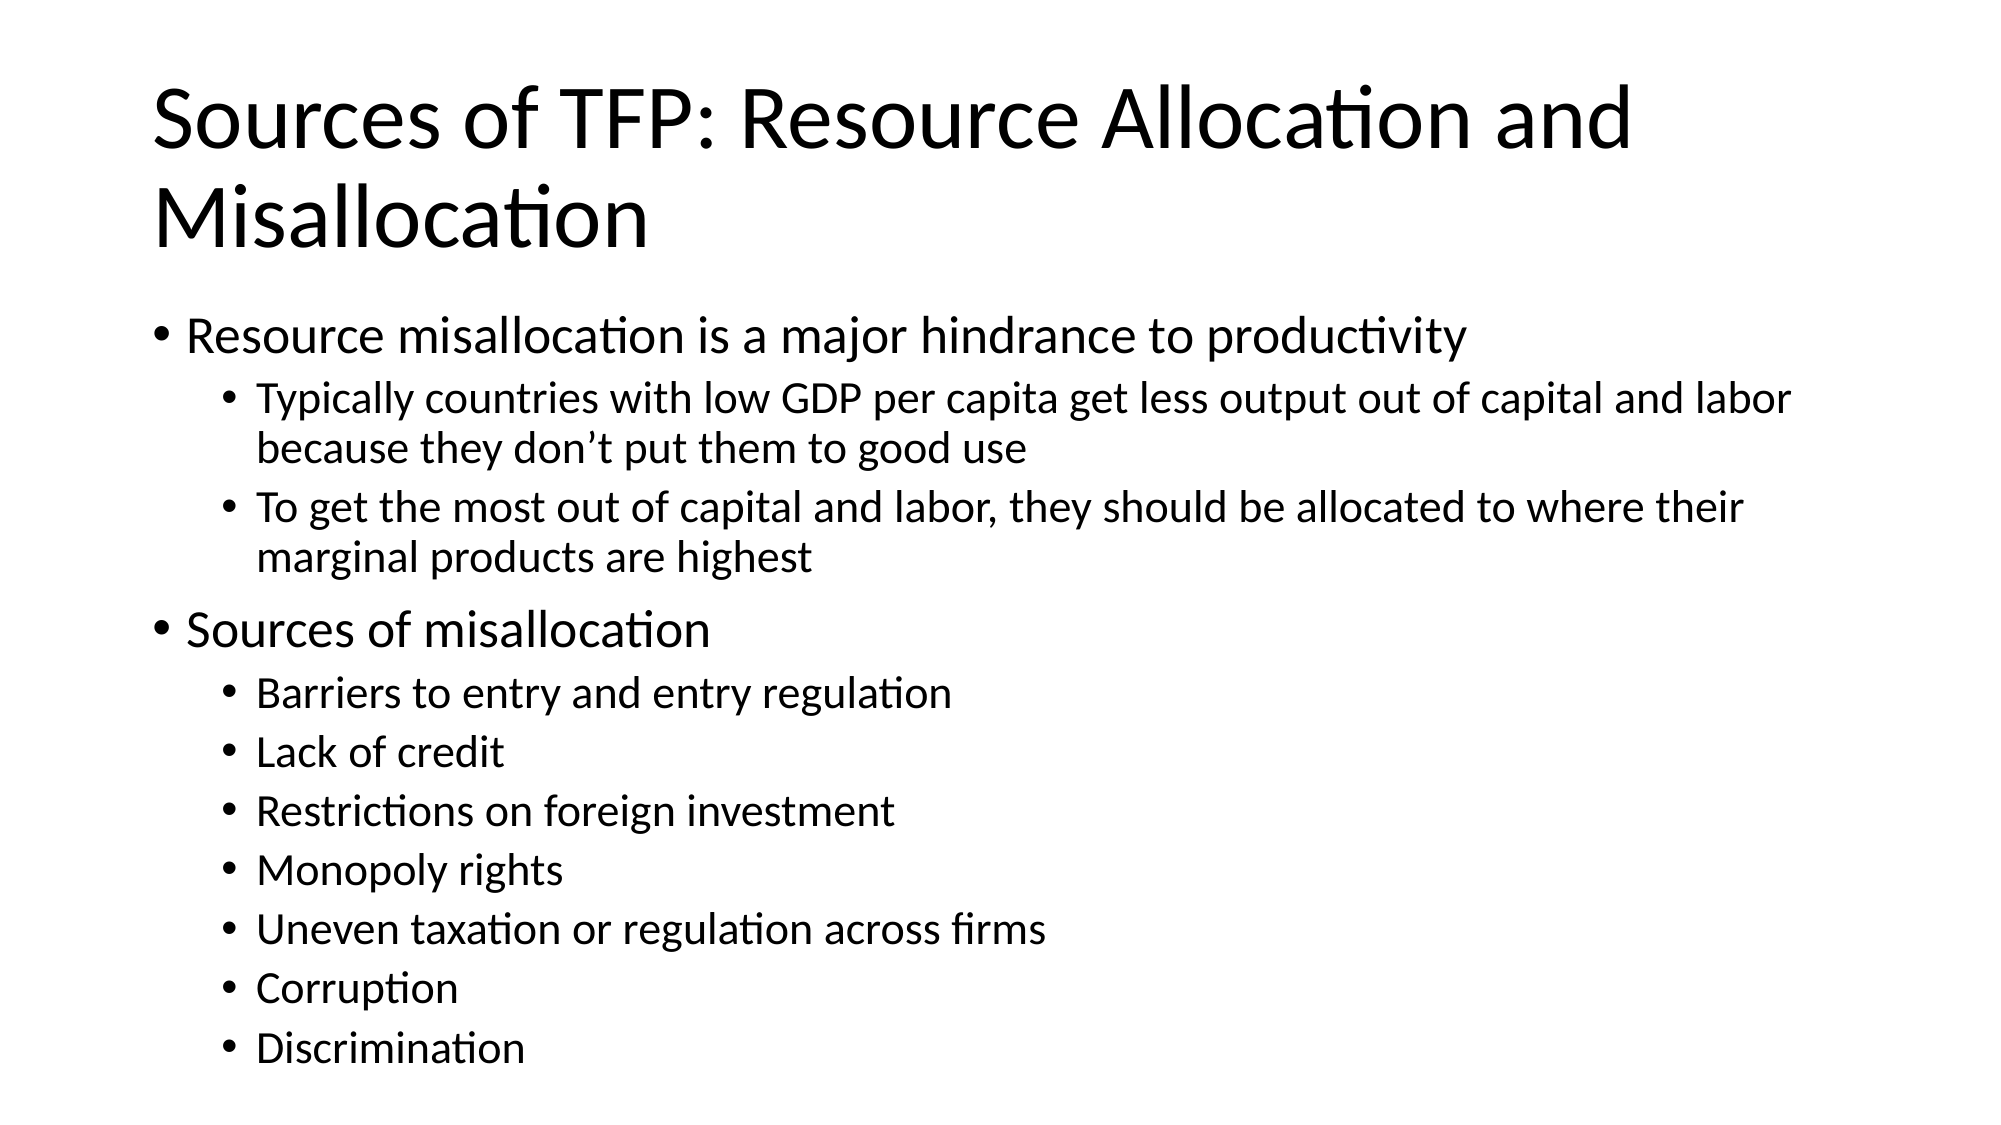

# Sources of TFP: Resource Allocation and Misallocation
Resource misallocation is a major hindrance to productivity
Typically countries with low GDP per capita get less output out of capital and labor because they don’t put them to good use
To get the most out of capital and labor, they should be allocated to where their marginal products are highest
Sources of misallocation
Barriers to entry and entry regulation
Lack of credit
Restrictions on foreign investment
Monopoly rights
Uneven taxation or regulation across firms
Corruption
Discrimination